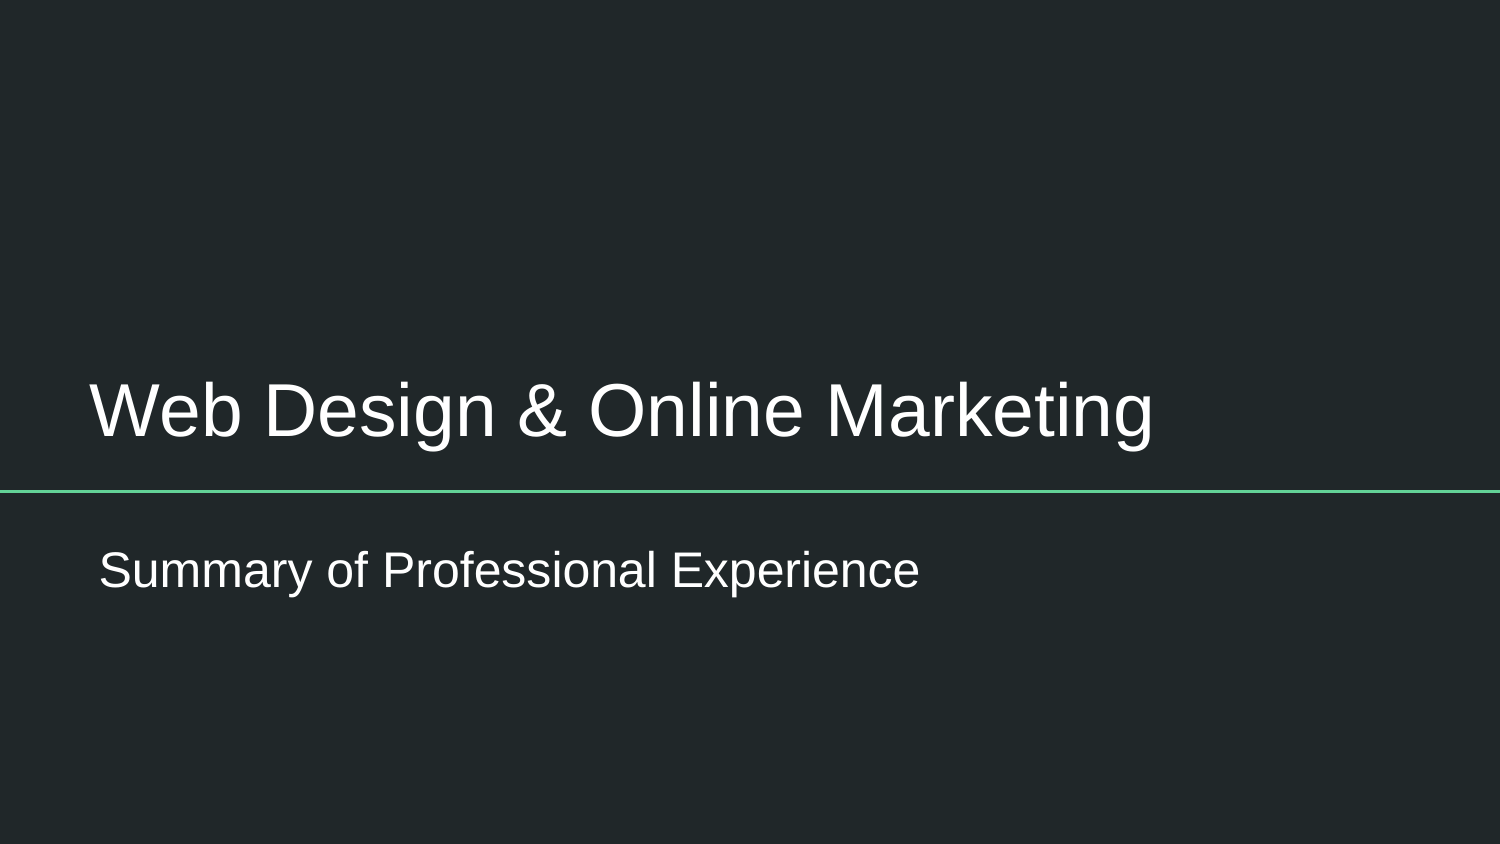

# Web Design & Online Marketing
Summary of Professional Experience